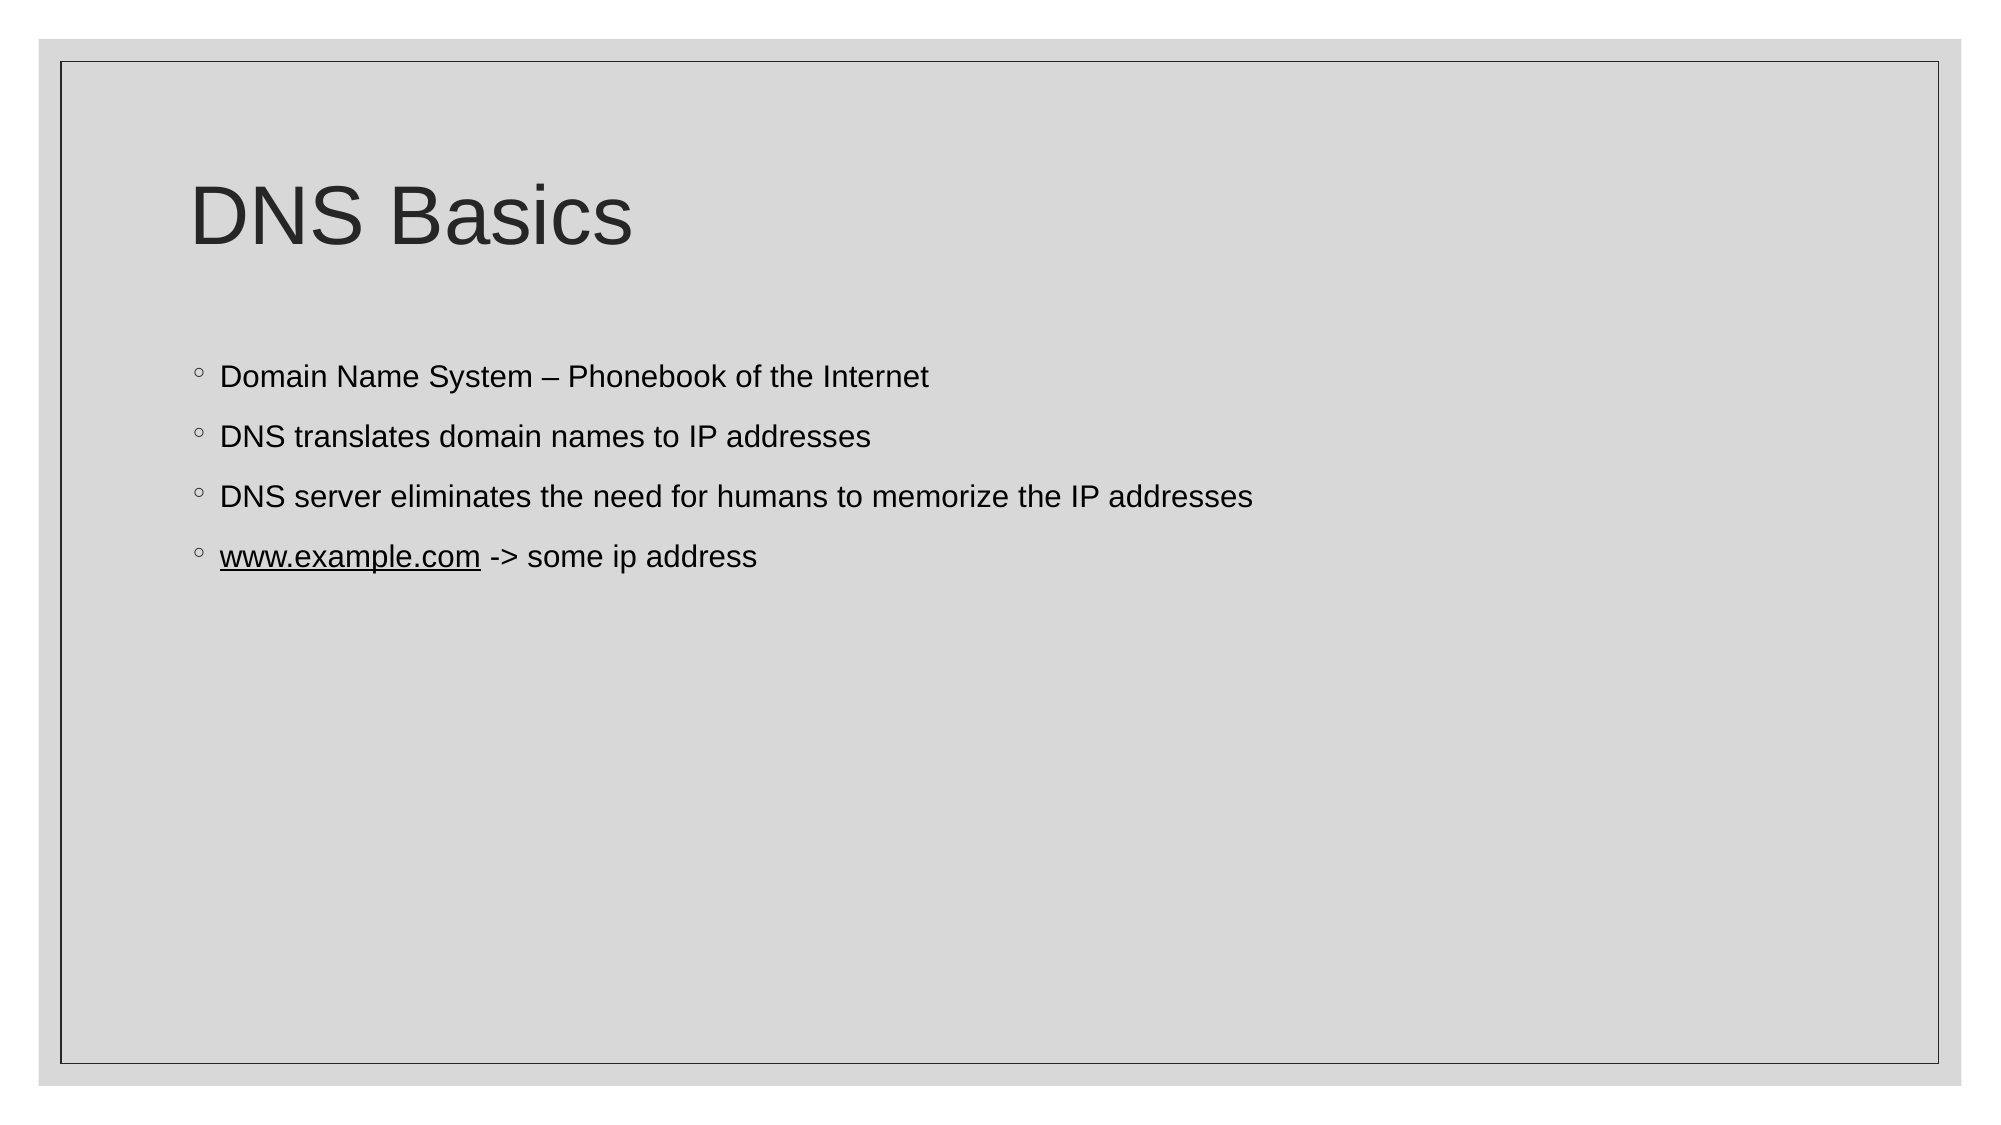

# DNS Basics
Domain Name System – Phonebook of the Internet
DNS translates domain names to IP addresses
DNS server eliminates the need for humans to memorize the IP addresses
www.example.com -> some ip address